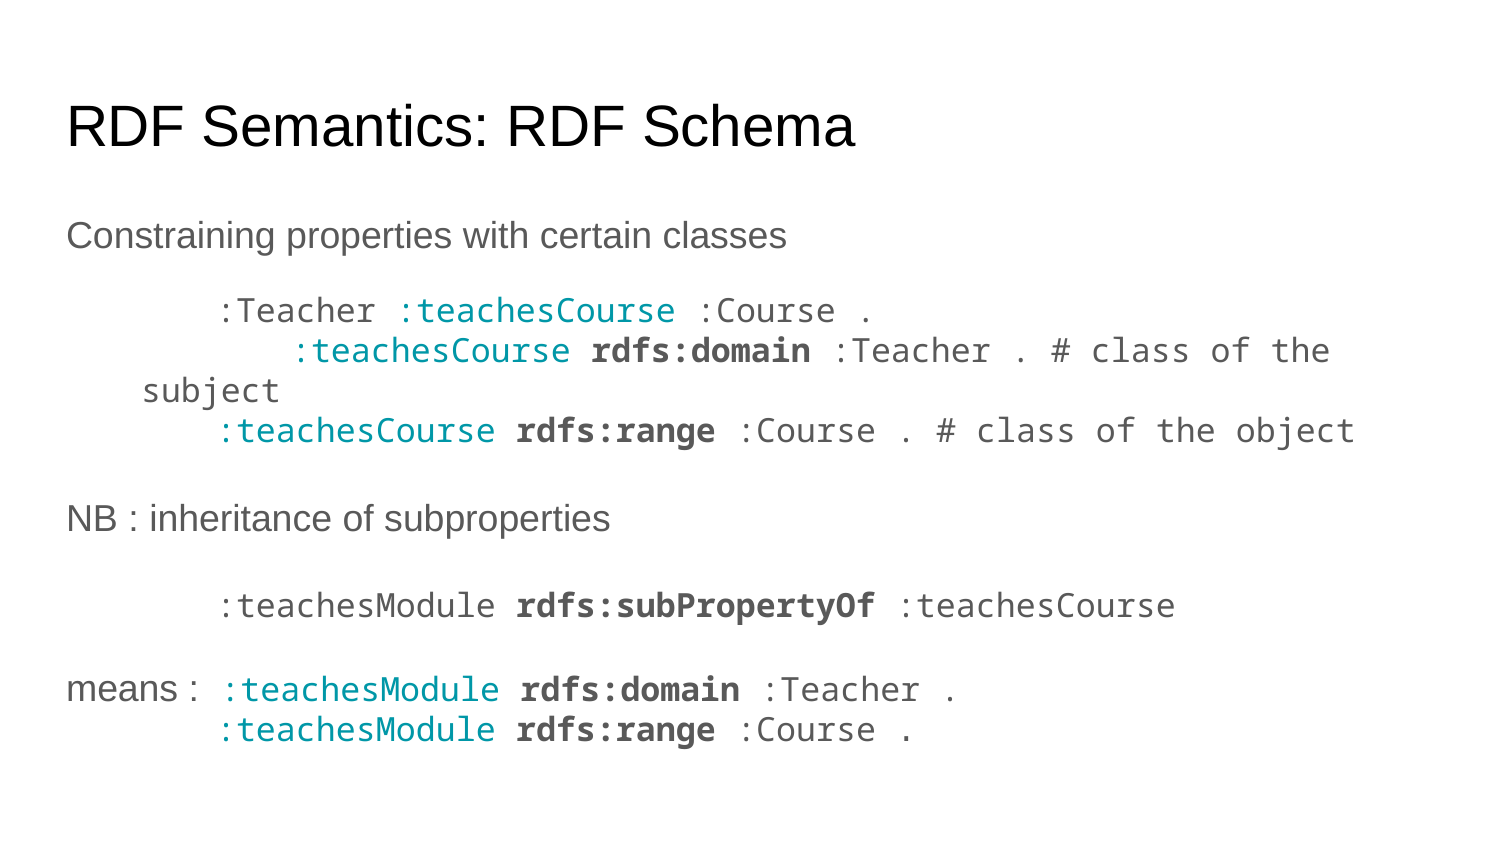

# RDF Semantics: RDF Schema
Constraining properties with certain classes
:Teacher :teachesCourse :Course .
	:teachesCourse rdfs:domain :Teacher . # class of the subject
:teachesCourse rdfs:range :Course . # class of the object

NB : inheritance of subproperties
:teachesModule rdfs:subPropertyOf :teachesCourse
means :  :teachesModule rdfs:domain :Teacher .
:teachesModule rdfs:range :Course .